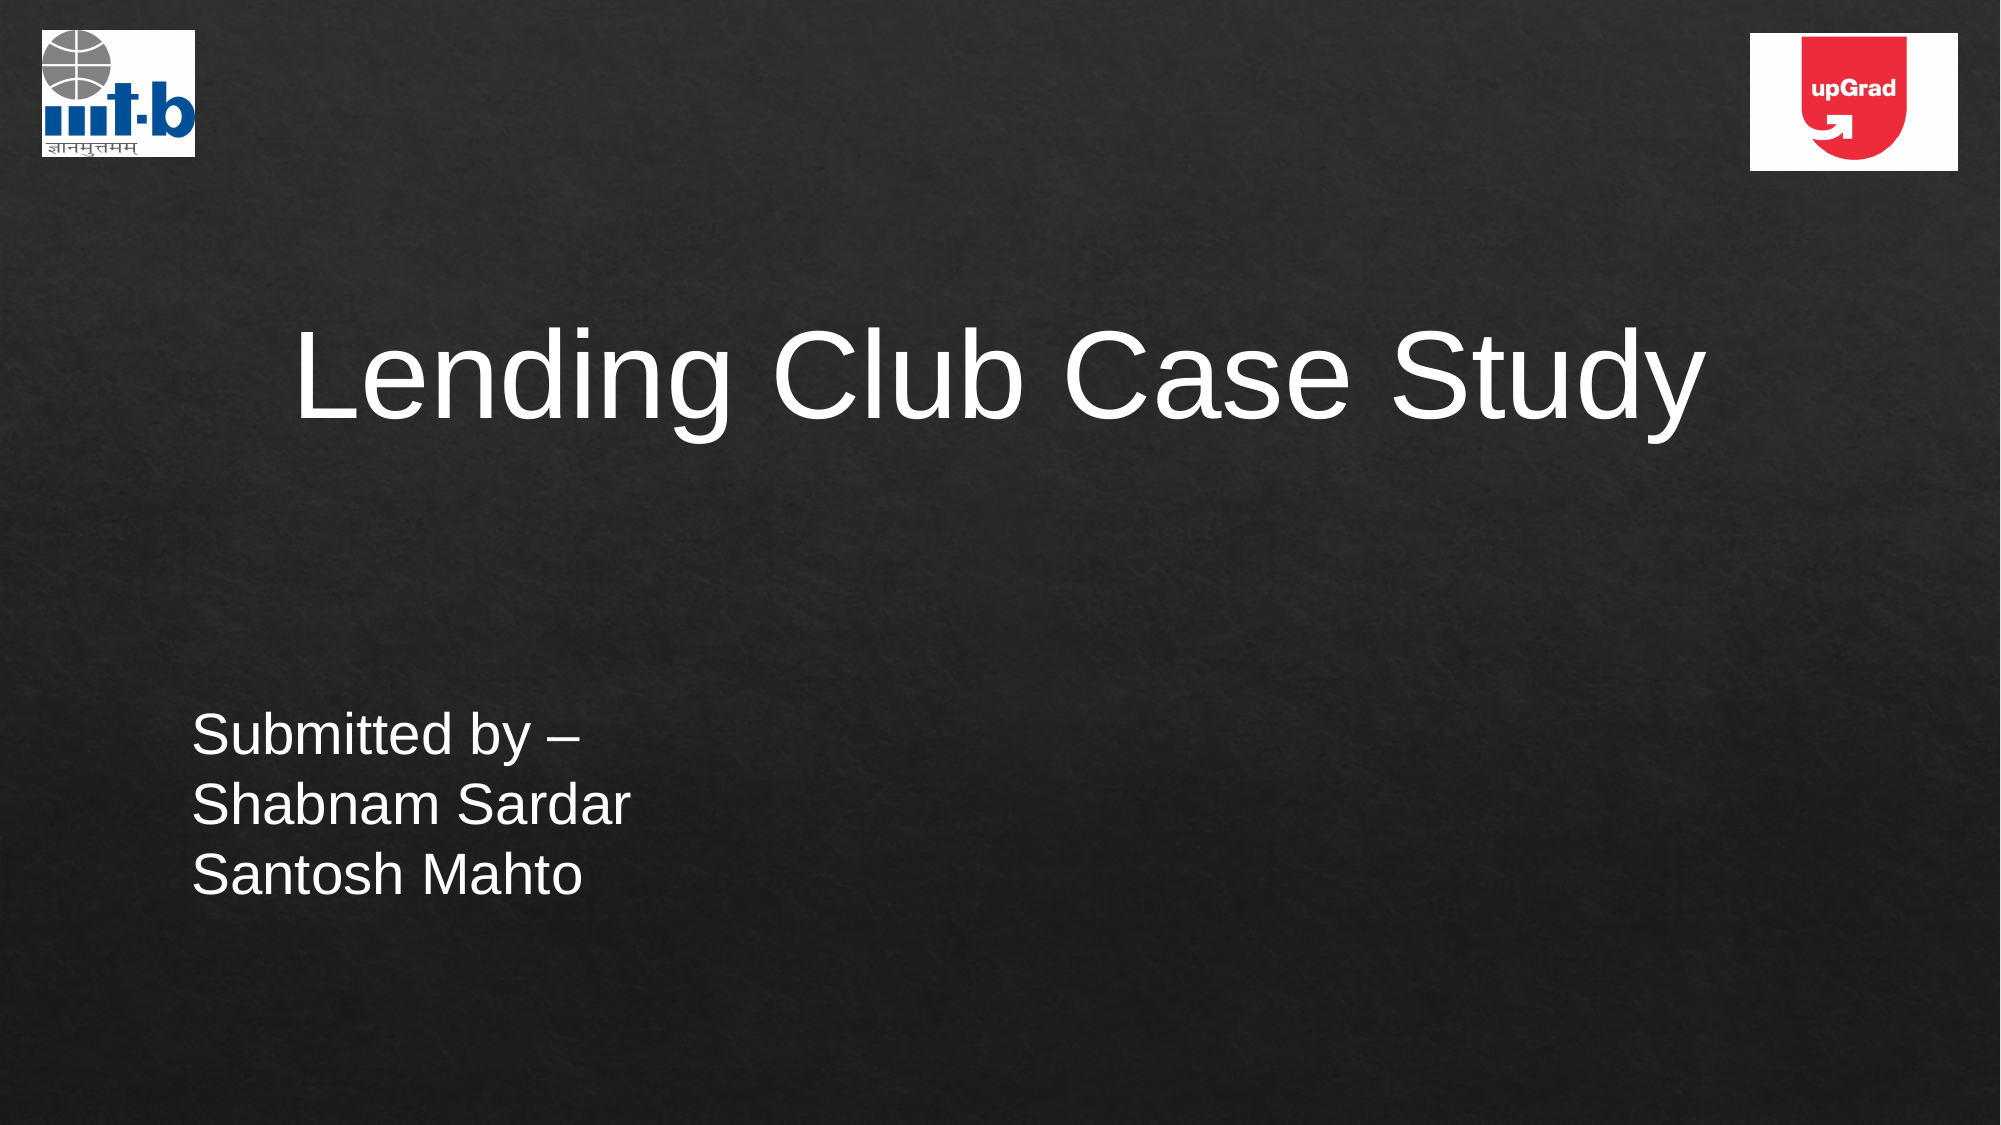

Lending Club Case Study
Submitted by –
Shabnam Sardar
Santosh Mahto